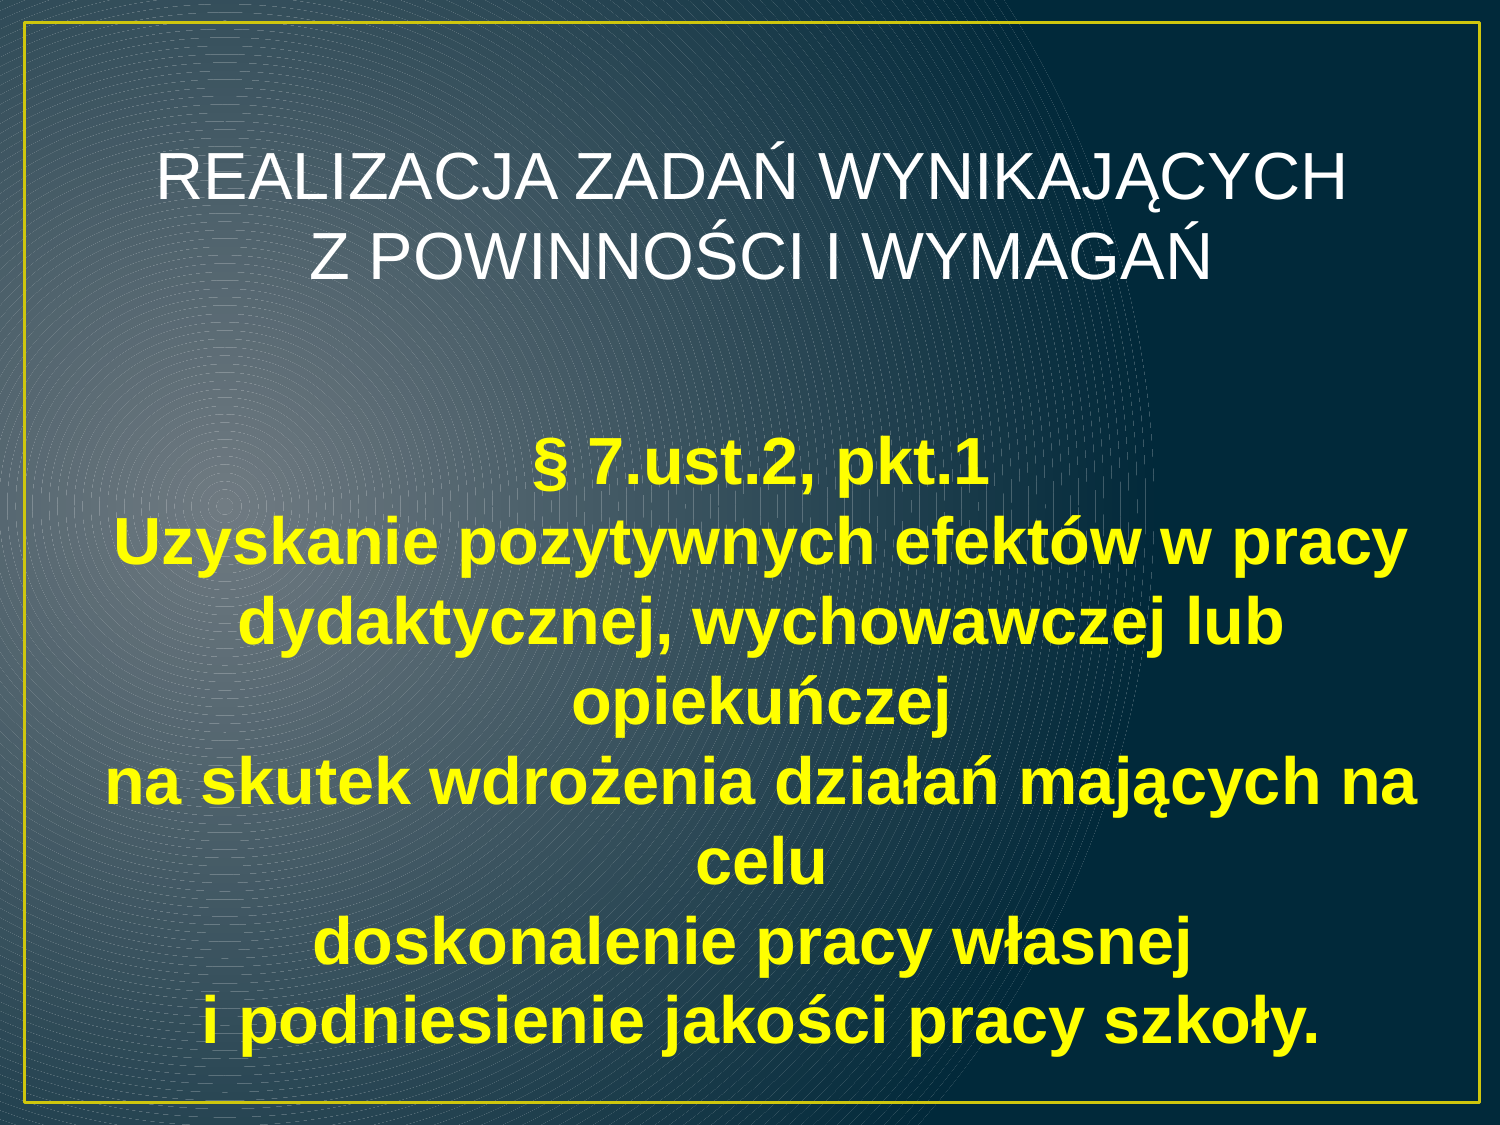

REALIZACJA ZADAŃ WYNIKAJĄCYCH
Z POWINNOŚCI I WYMAGAŃ

§ 7.ust.2, pkt.1
Uzyskanie pozytywnych efektów w pracy
dydaktycznej, wychowawczej lub opiekuńczej
na skutek wdrożenia działań mających na celu
doskonalenie pracy własnej
i podniesienie jakości pracy szkoły.